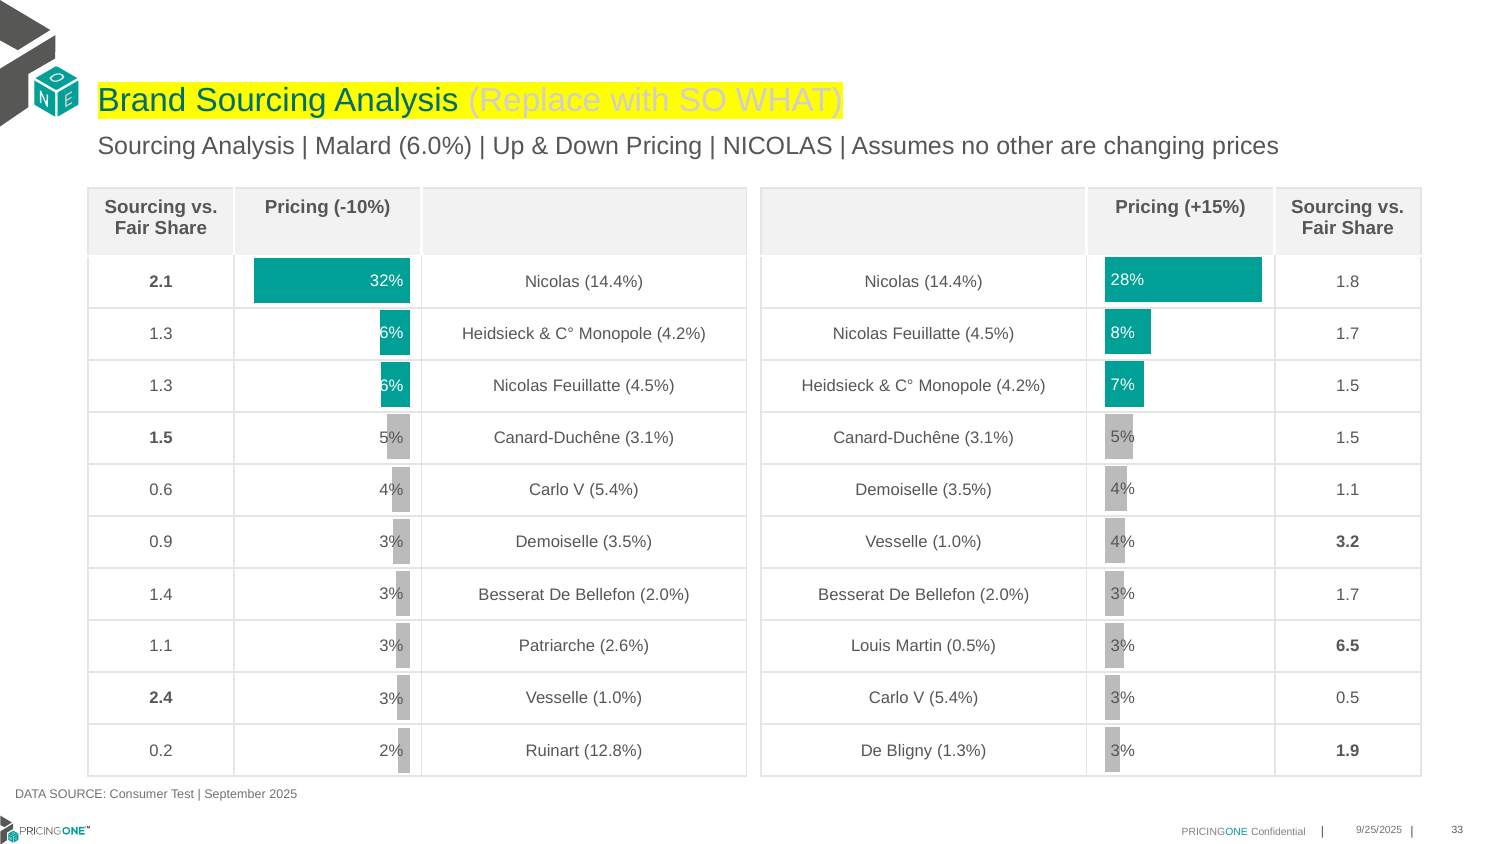

# Brand Sourcing Analysis (Replace with SO WHAT)
Sourcing Analysis | Malard (6.0%) | Up & Down Pricing | NICOLAS | Assumes no other are changing prices
| Sourcing vs. Fair Share | Pricing (-10%) |  |
| --- | --- | --- |
| 2.1 |  | Nicolas (14.4%) |
| 1.3 |  | Heidsieck & C° Monopole (4.2%) |
| 1.3 |  | Nicolas Feuillatte (4.5%) |
| 1.5 |  | Canard-Duchêne (3.1%) |
| 0.6 |  | Carlo V (5.4%) |
| 0.9 |  | Demoiselle (3.5%) |
| 1.4 |  | Besserat De Bellefon (2.0%) |
| 1.1 |  | Patriarche (2.6%) |
| 2.4 |  | Vesselle (1.0%) |
| 0.2 |  | Ruinart (12.8%) |
|  | Pricing (+15%) | Sourcing vs. Fair Share |
| --- | --- | --- |
| Nicolas (14.4%) |  | 1.8 |
| Nicolas Feuillatte (4.5%) |  | 1.7 |
| Heidsieck & C° Monopole (4.2%) |  | 1.5 |
| Canard-Duchêne (3.1%) |  | 1.5 |
| Demoiselle (3.5%) |  | 1.1 |
| Vesselle (1.0%) |  | 3.2 |
| Besserat De Bellefon (2.0%) |  | 1.7 |
| Louis Martin (0.5%) |  | 6.5 |
| Carlo V (5.4%) |  | 0.5 |
| De Bligny (1.3%) |  | 1.9 |

### Chart

| Category | Malard (6.0%) |
|---|---|
| Nicolas (14.4%) | 0.2773643340970078 |
| Nicolas Feuillatte (4.5%) | 0.08099763116766302 |
| Heidsieck & C° Monopole (4.2%) | 0.0697174203980686 |
| Canard-Duchêne (3.1%) | 0.04929065870905533 |
| Demoiselle (3.5%) | 0.039555661874069975 |
| Vesselle (1.0%) | 0.035993635692913965 |
| Besserat De Bellefon (2.0%) | 0.03458923750839263 |
| Louis Martin (0.5%) | 0.03318195762827482 |
| Carlo V (5.4%) | 0.026908051635612572 |
| De Bligny (1.3%) | 0.026852971372028966 |

### Chart

| Category | Malard (6.0%) |
|---|---|
| Nicolas (14.4%) | 0.31875459136474193 |
| Heidsieck & C° Monopole (4.2%) | 0.060717234873903264 |
| Nicolas Feuillatte (4.5%) | 0.059906834283325945 |
| Canard-Duchêne (3.1%) | 0.04712212562088062 |
| Carlo V (5.4%) | 0.0371443595601342 |
| Demoiselle (3.5%) | 0.03433552071179855 |
| Besserat De Bellefon (2.0%) | 0.029319390295558162 |
| Patriarche (2.6%) | 0.029256147961414302 |
| Vesselle (1.0%) | 0.026835278189846098 |
| Ruinart (12.8%) | 0.024612462895239915 |
DATA SOURCE: Consumer Test | September 2025

9/25/2025
33